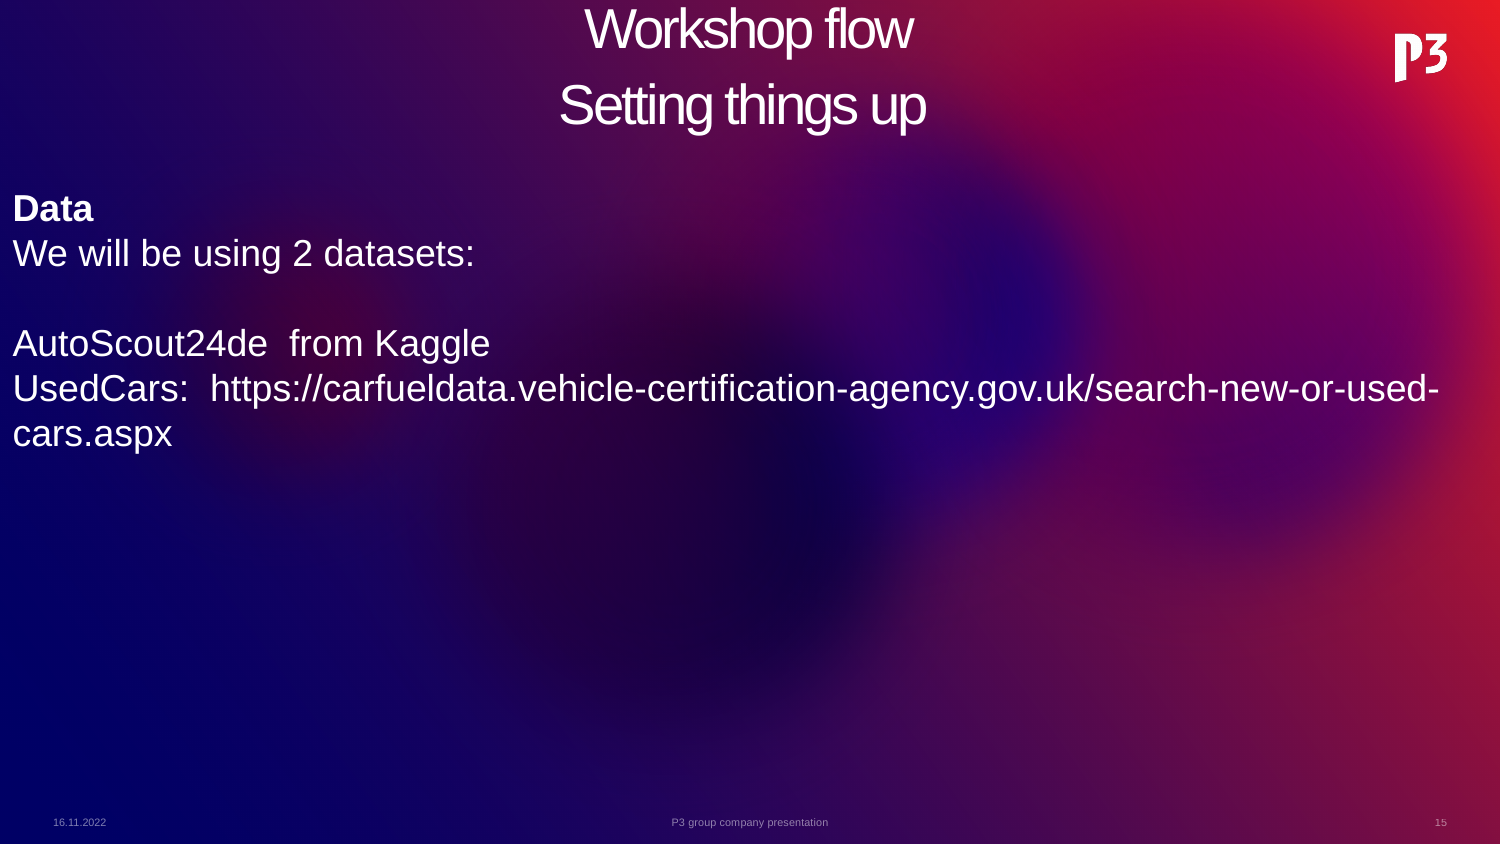

Workshop flow
Setting things up

Data
We will be using 2 datasets:

AutoScout24de  from Kaggle
UsedCars:  https://carfueldata.vehicle-certification-agency.gov.uk/search-new-or-used-cars.aspx
16.11.2022
P3 group company presentation
15